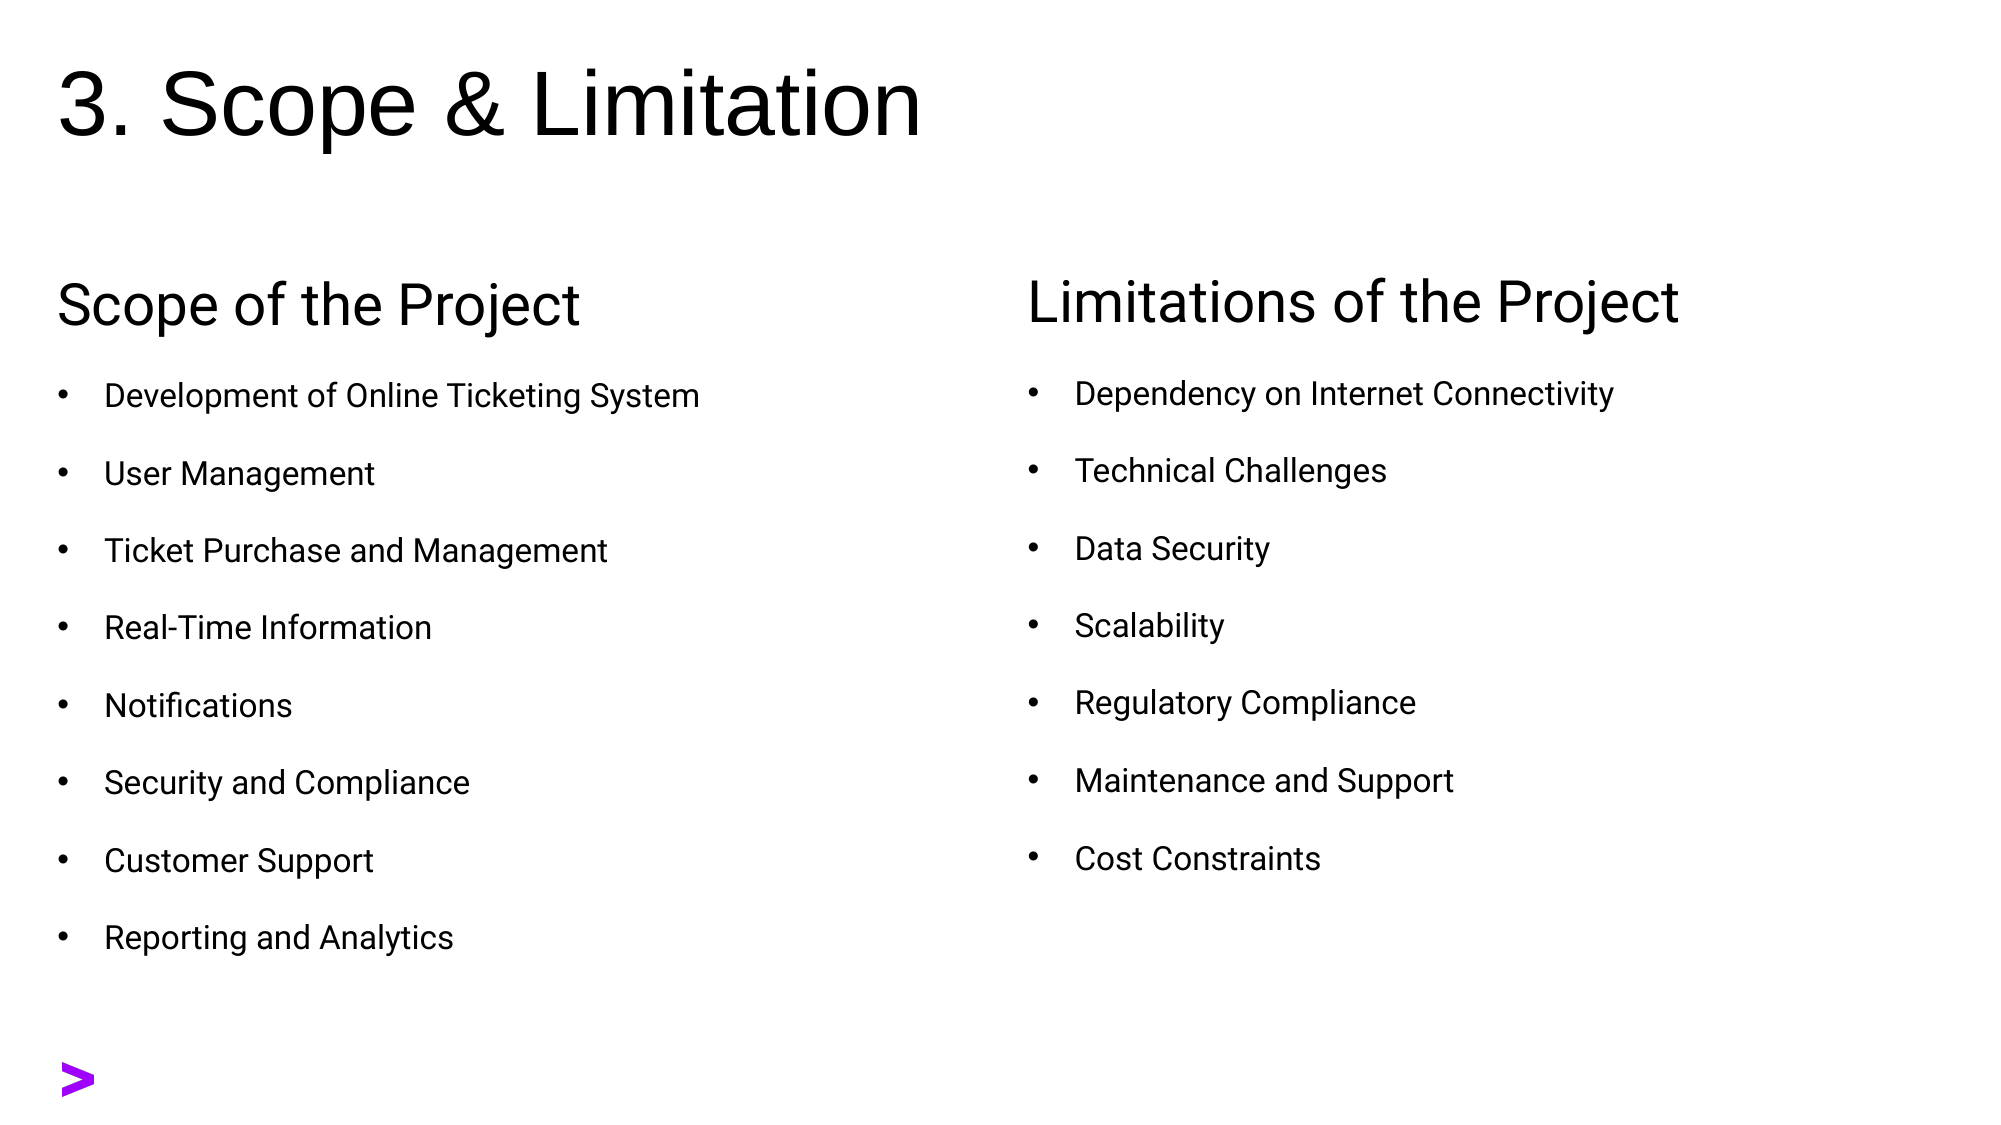

# 3. Scope & Limitation
Limitations of the Project
Dependency on Internet Connectivity
Technical Challenges
Data Security
Scalability
Regulatory Compliance
Maintenance and Support
Cost Constraints

Scope of the Project
Development of Online Ticketing System
User Management
Ticket Purchase and Management
Real-Time Information
Notifications
Security and Compliance
Customer Support
Reporting and Analytics

Copyright © 2022 Accenture. All rights reserved.
6